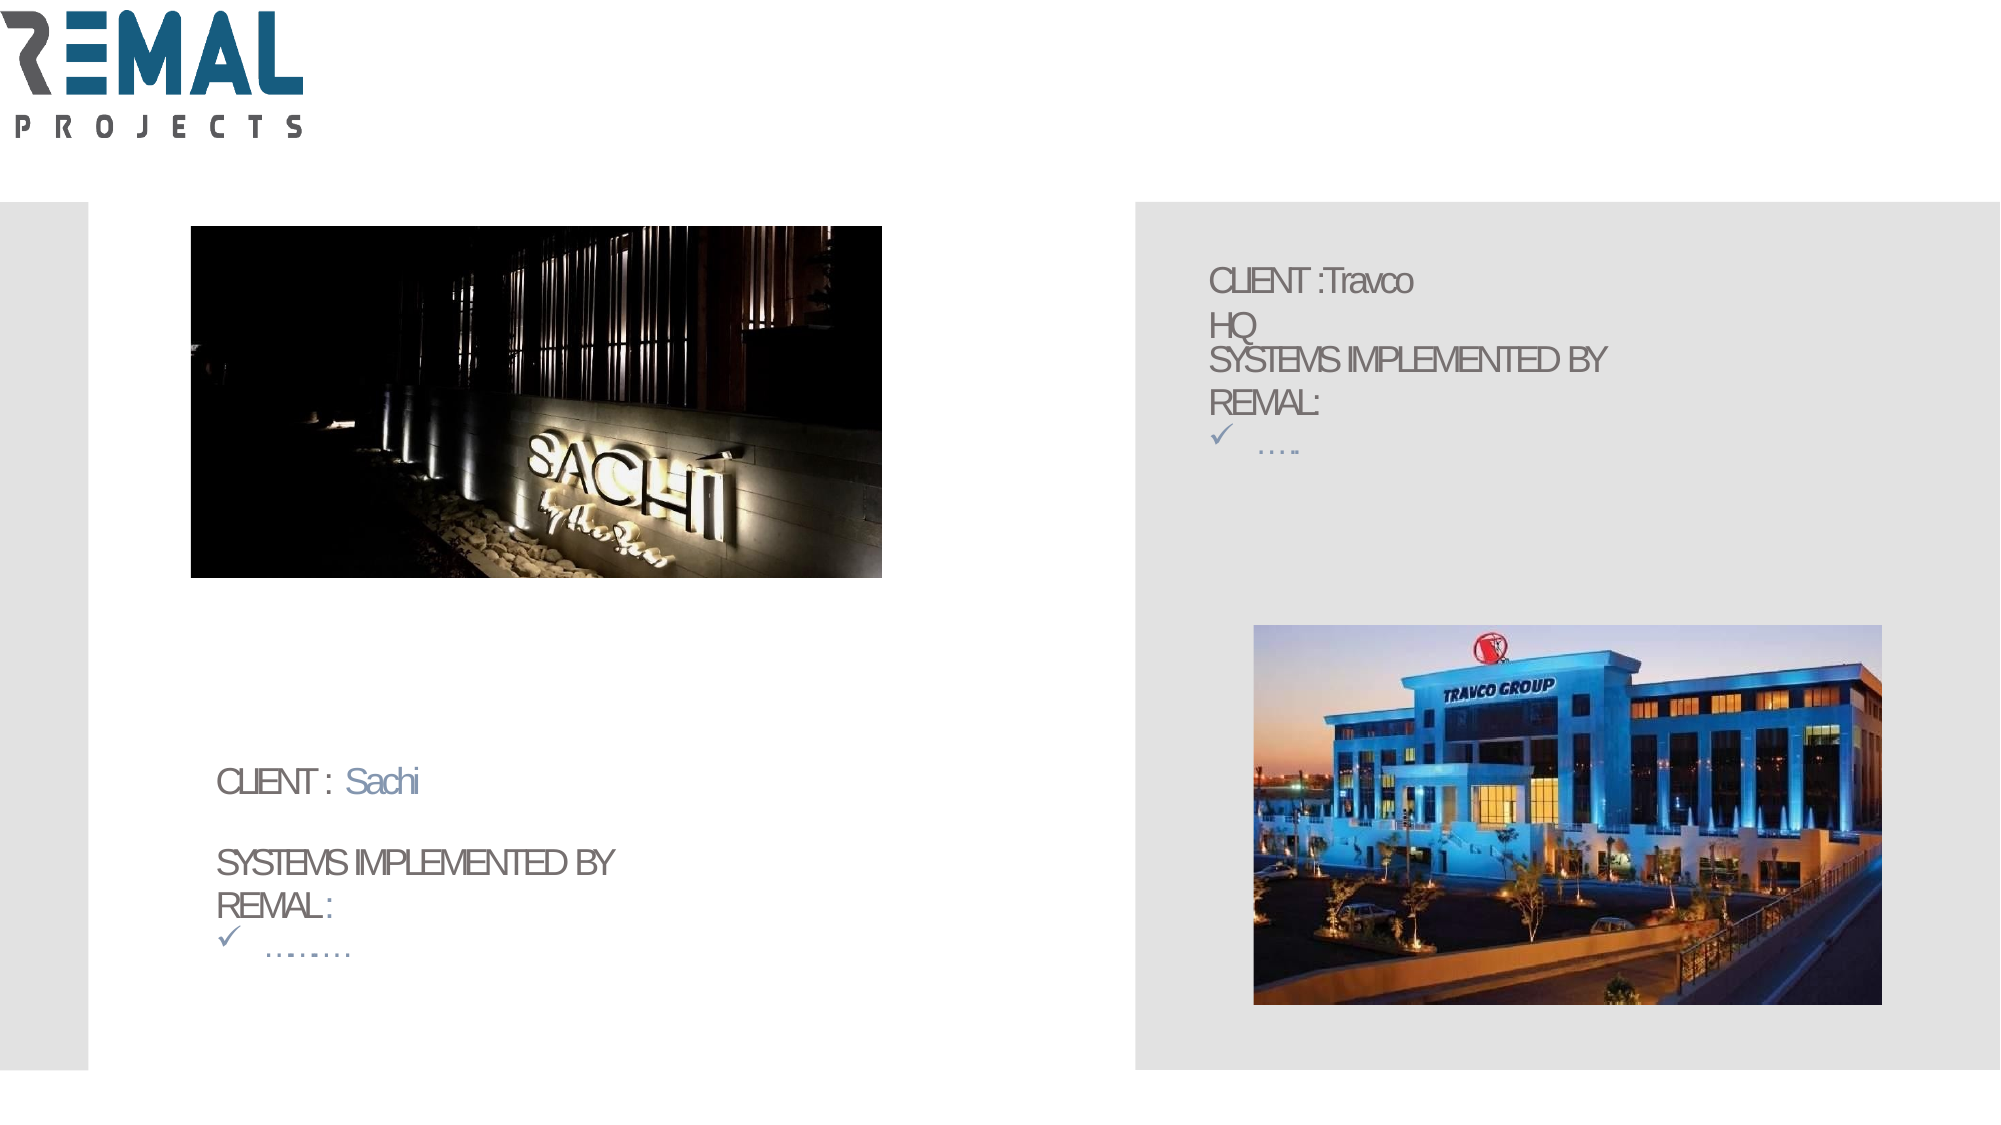

# CLIENT :Travco HQ
SYSTEMS IMPLEMENTED BY REMAL:
…..

CLIENT : Sachi

SYSTEMS IMPLEMENTED BY REMAL:
……….